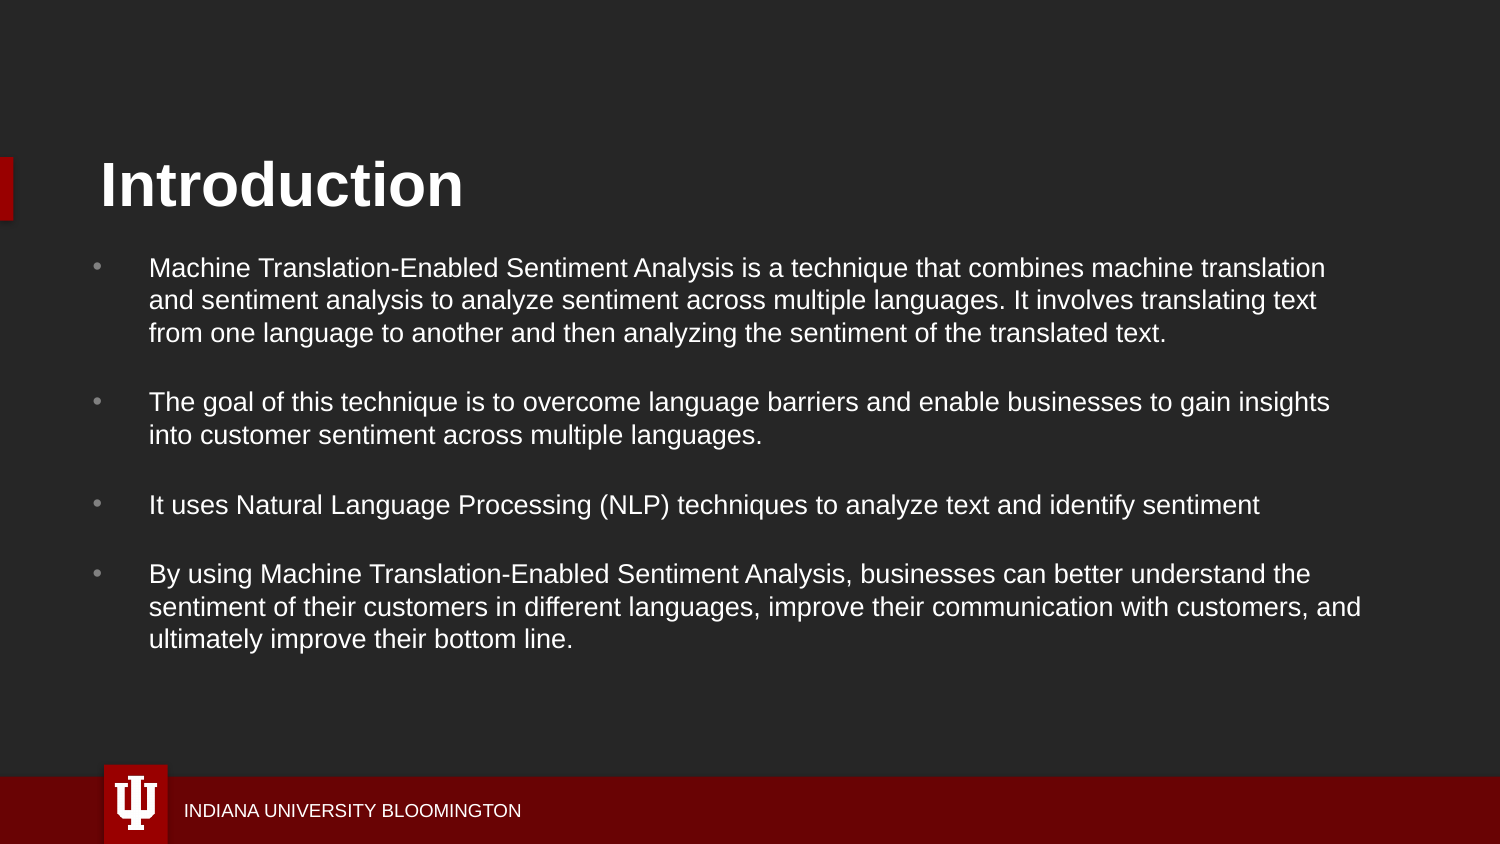

# Introduction
Machine Translation-Enabled Sentiment Analysis is a technique that combines machine translation and sentiment analysis to analyze sentiment across multiple languages. It involves translating text from one language to another and then analyzing the sentiment of the translated text.
The goal of this technique is to overcome language barriers and enable businesses to gain insights into customer sentiment across multiple languages.
It uses Natural Language Processing (NLP) techniques to analyze text and identify sentiment
By using Machine Translation-Enabled Sentiment Analysis, businesses can better understand the sentiment of their customers in different languages, improve their communication with customers, and ultimately improve their bottom line.